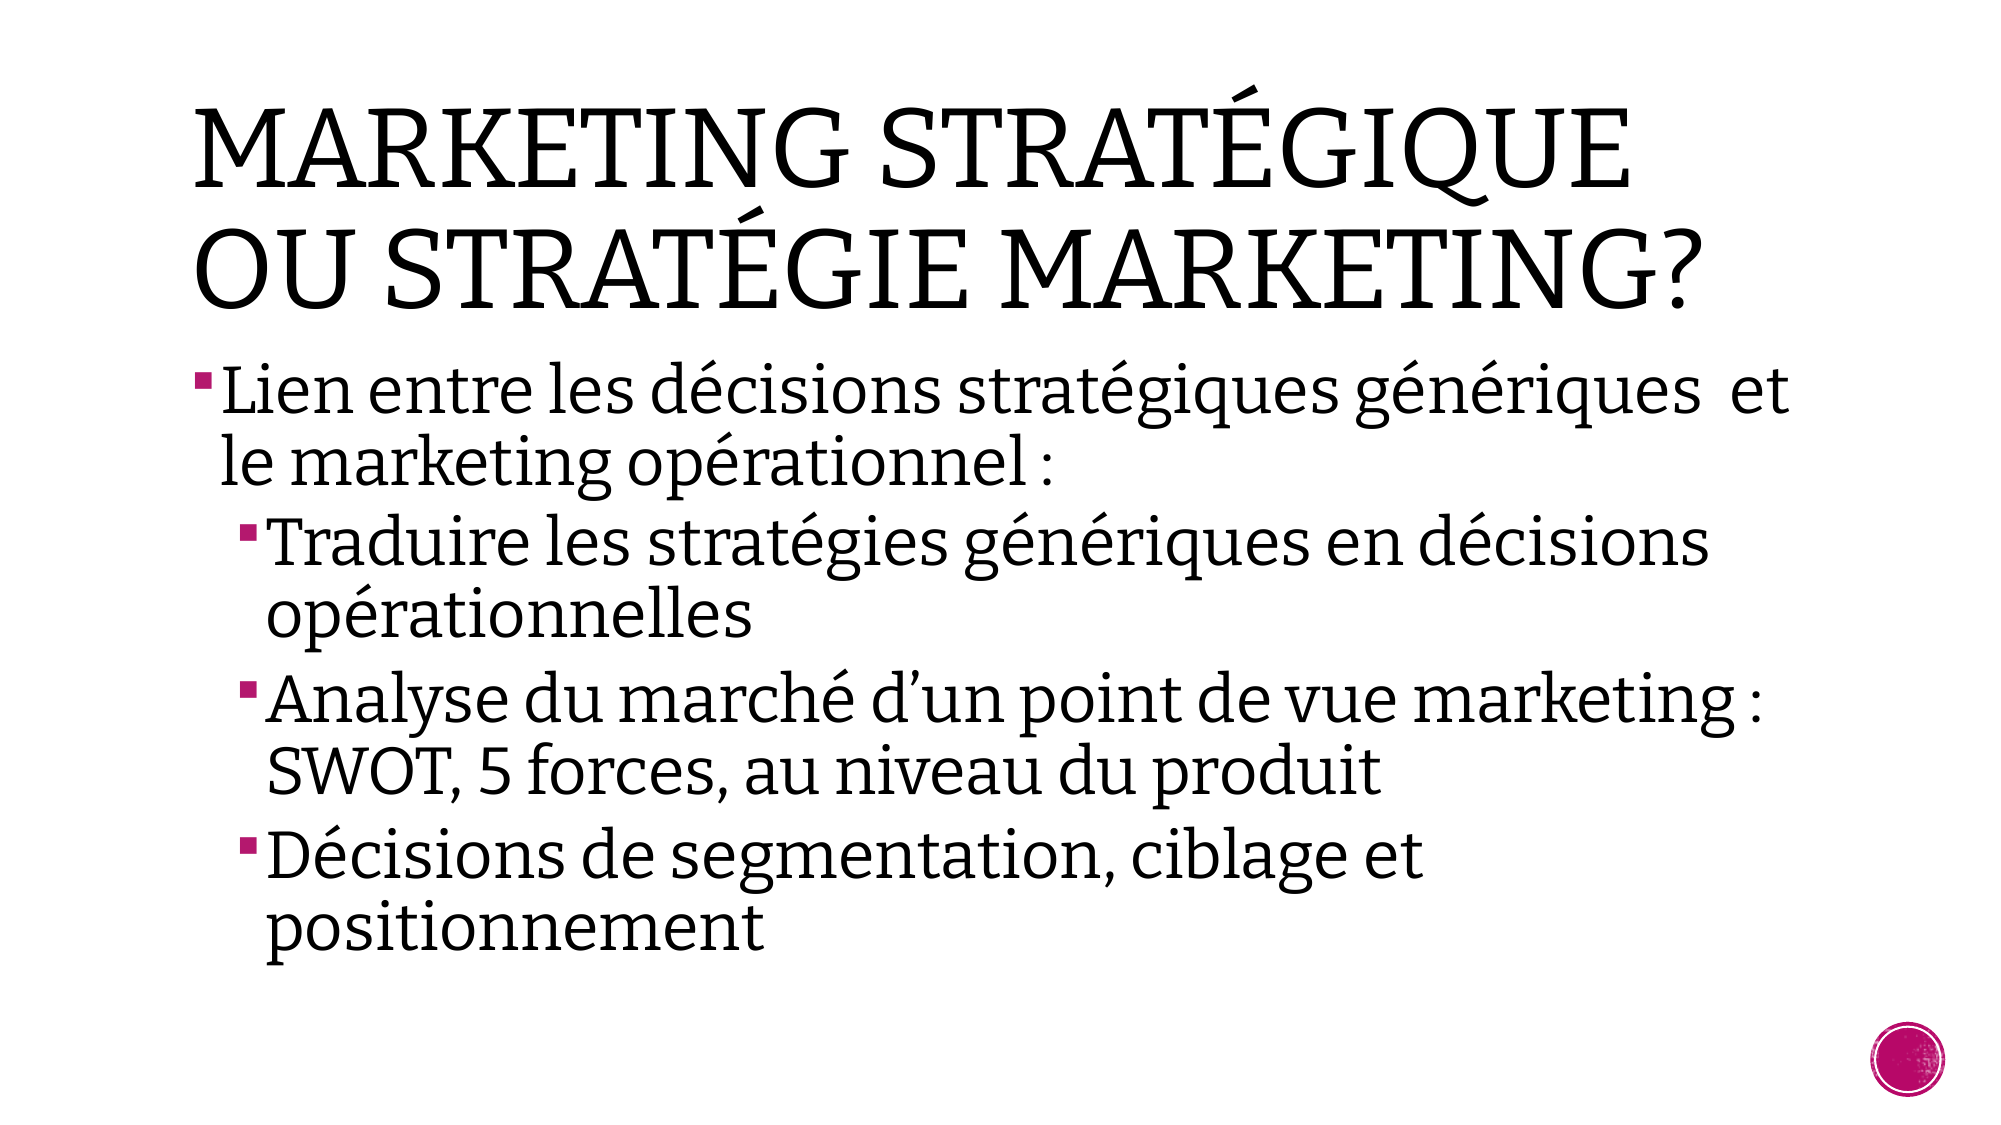

# Marketing stratégique ou stratégie marketing?
Lien entre les décisions stratégiques génériques  et le marketing opérationnel :
Traduire les stratégies génériques en décisions opérationnelles
Analyse du marché d’un point de vue marketing : SWOT, 5 forces, au niveau du produit
Décisions de segmentation, ciblage et positionnement